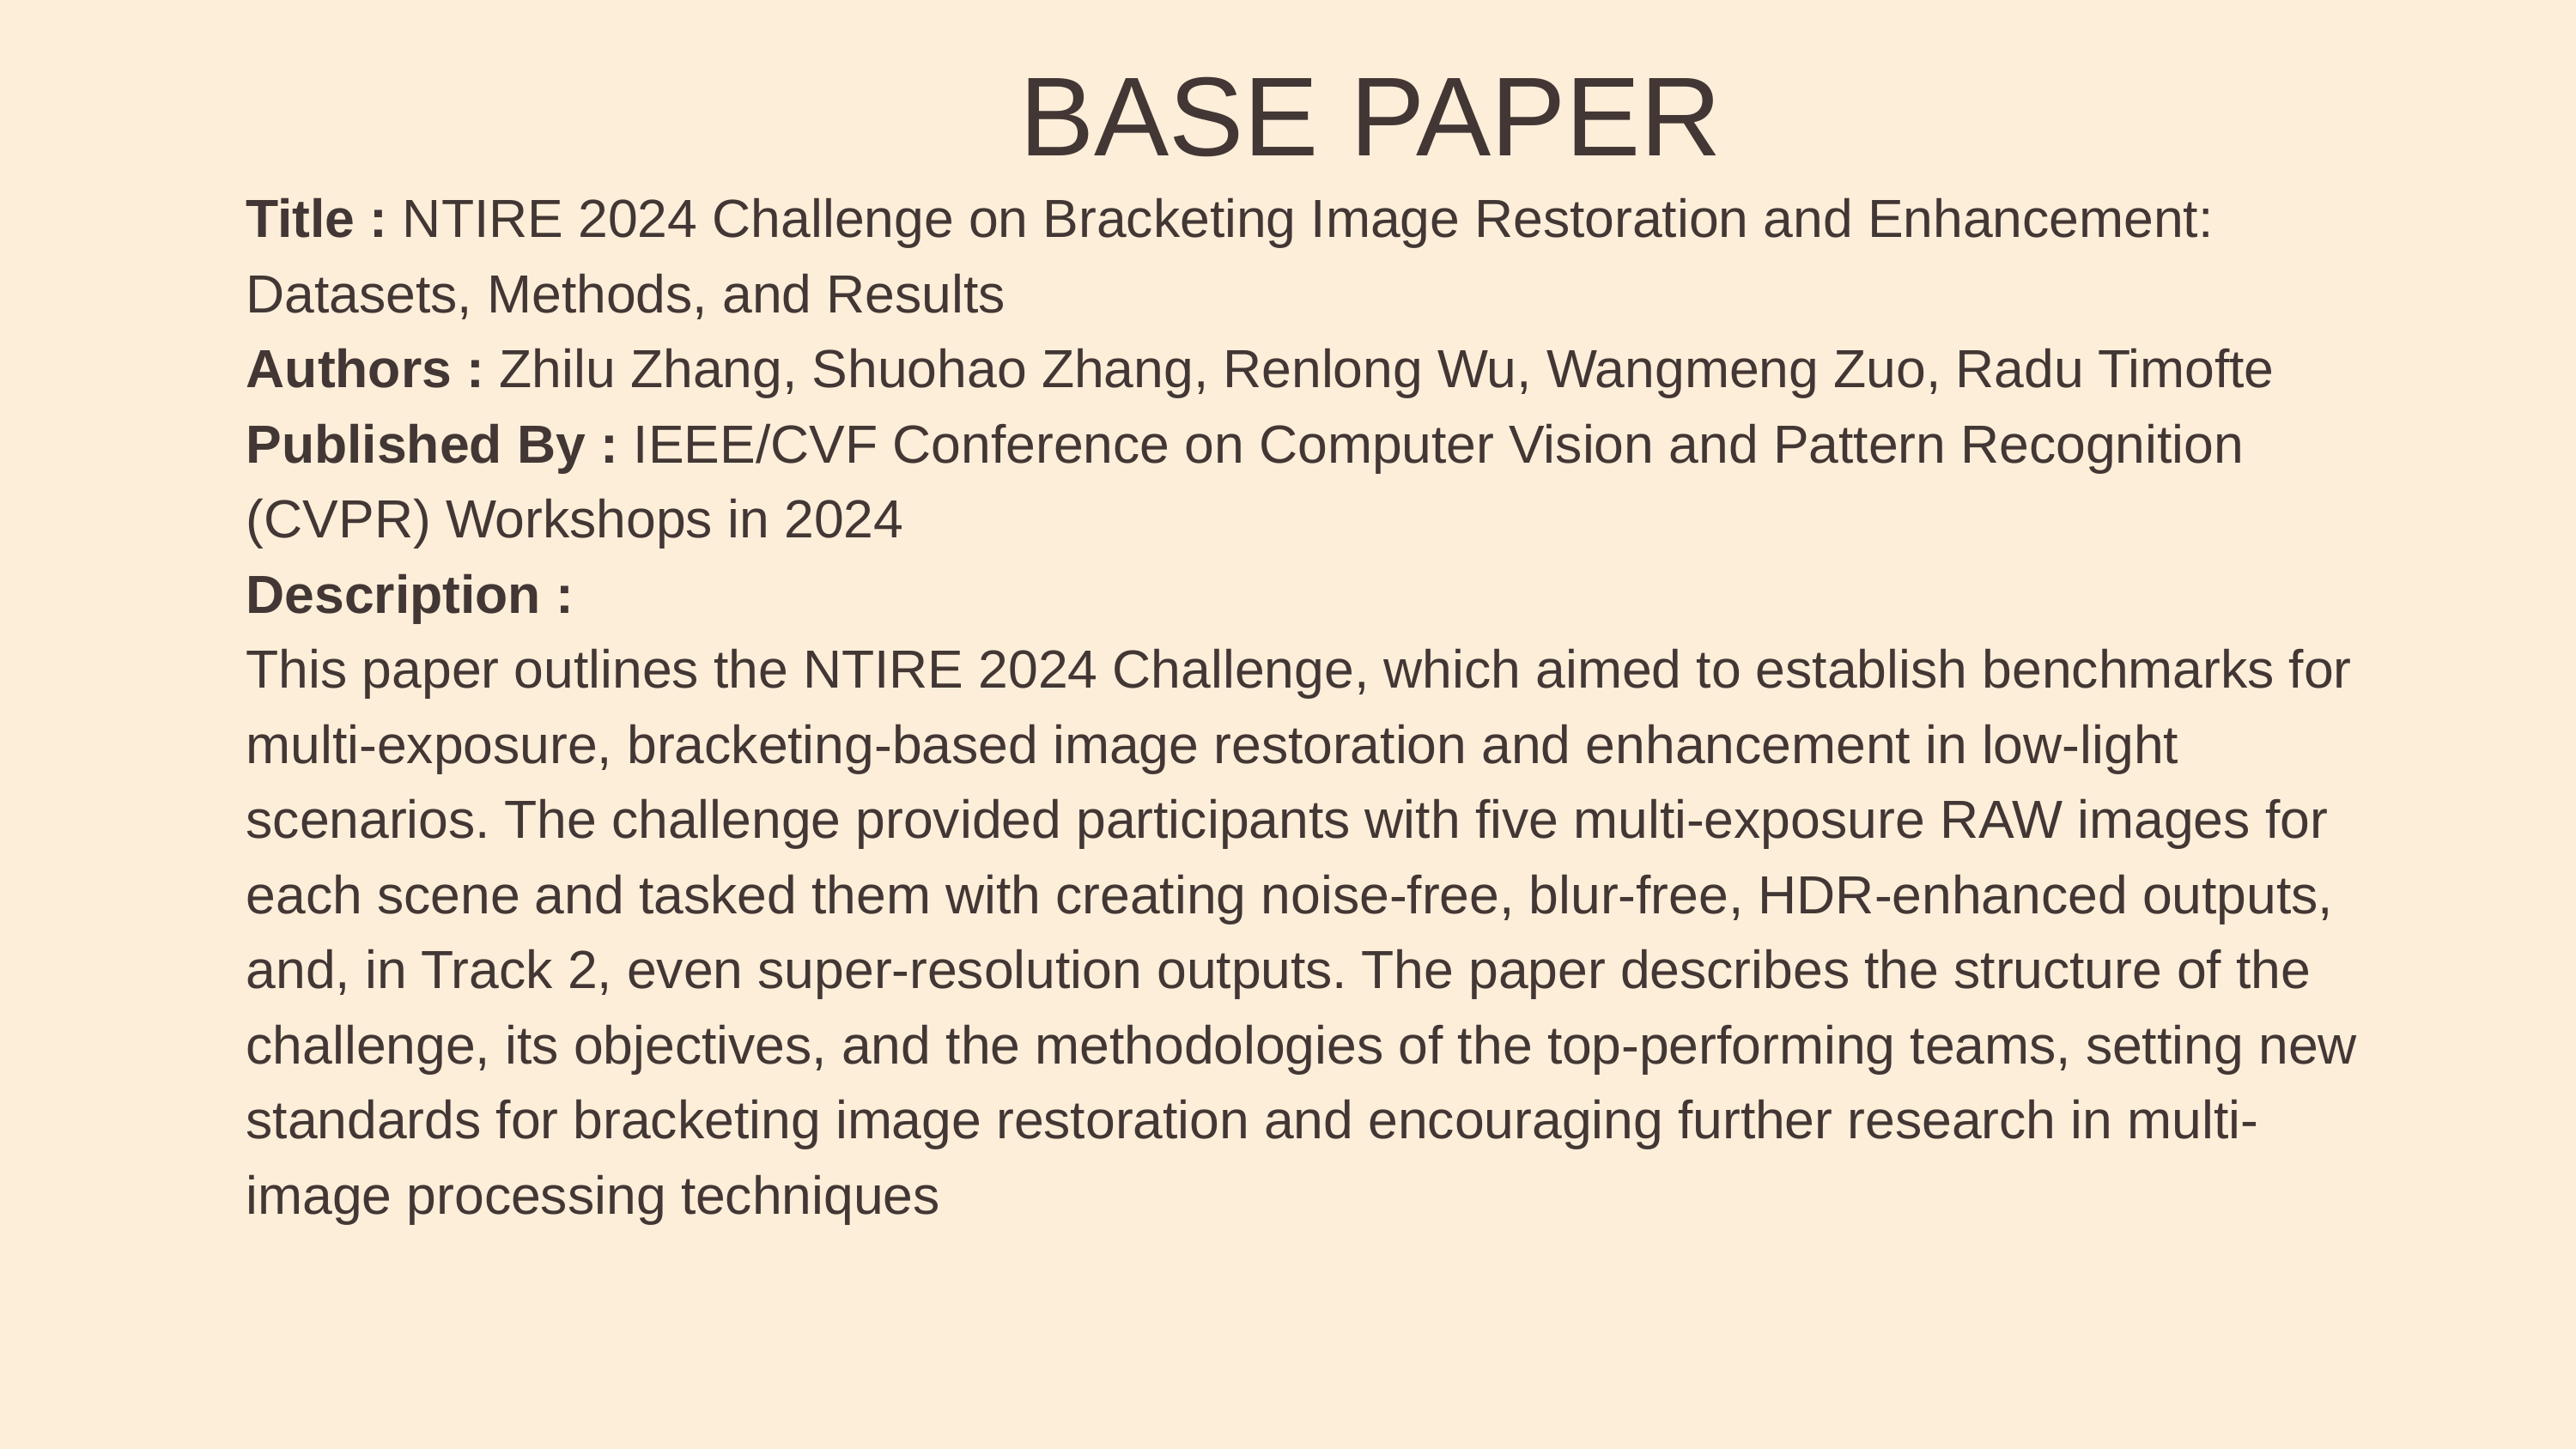

BASE PAPER
Title : NTIRE 2024 Challenge on Bracketing Image Restoration and Enhancement: Datasets, Methods, and Results
Authors : Zhilu Zhang, Shuohao Zhang, Renlong Wu, Wangmeng Zuo, Radu Timofte
Published By : IEEE/CVF Conference on Computer Vision and Pattern Recognition (CVPR) Workshops in 2024
Description :
This paper outlines the NTIRE 2024 Challenge, which aimed to establish benchmarks for multi-exposure, bracketing-based image restoration and enhancement in low-light scenarios. The challenge provided participants with five multi-exposure RAW images for each scene and tasked them with creating noise-free, blur-free, HDR-enhanced outputs, and, in Track 2, even super-resolution outputs. The paper describes the structure of the challenge, its objectives, and the methodologies of the top-performing teams, setting new standards for bracketing image restoration and encouraging further research in multi-image processing techniques​